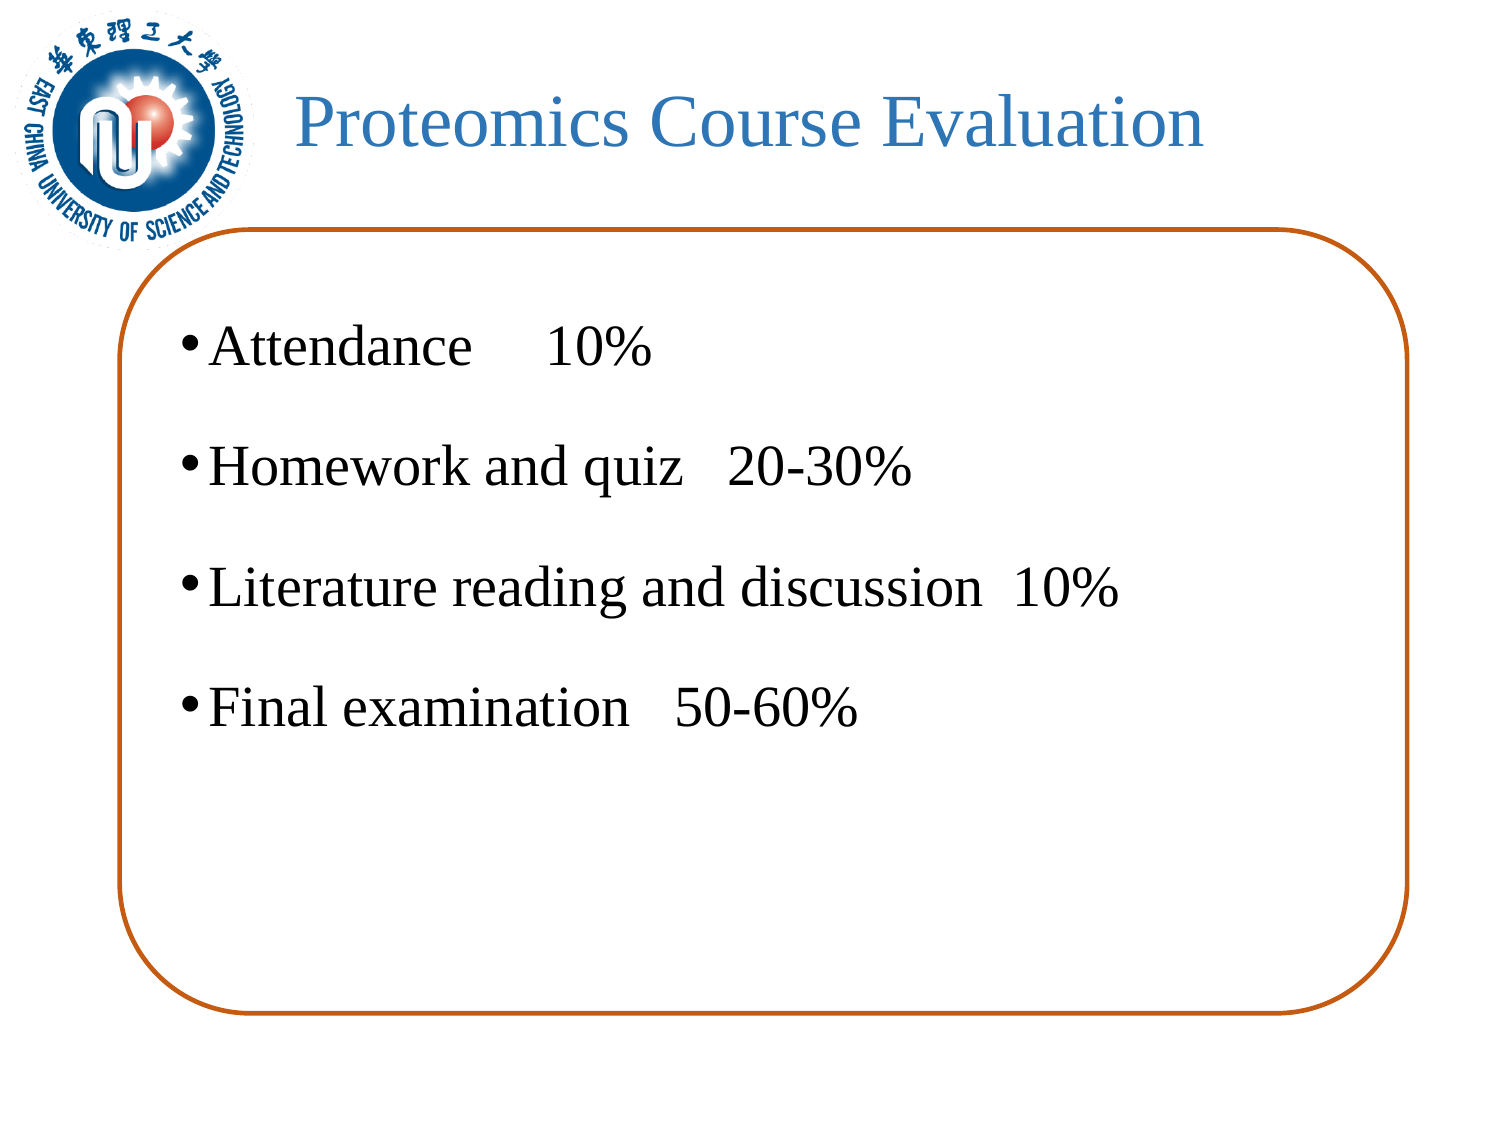

# Proteomics Course Evaluation

Attendance     10%
Homework and quiz   20-30%
Literature reading and discussion  10%
Final examination   50-60%